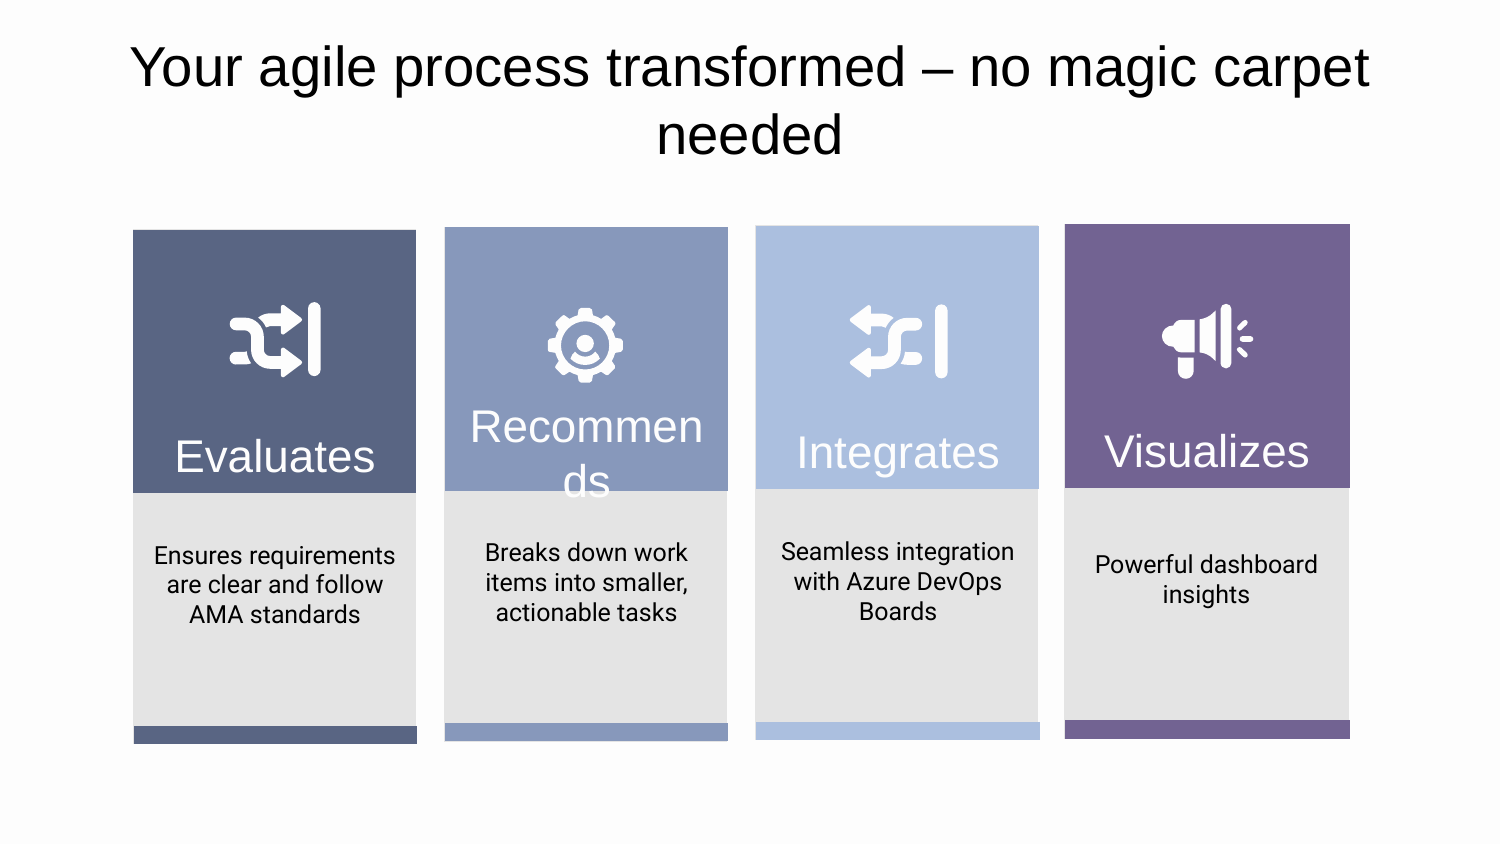

# Your agile process transformed – no magic carpet needed

Visualizes
Powerful dashboard insights

Integrates
Seamless integration with Azure DevOps Boards

Recommends
Breaks down work items into smaller, actionable tasks

Evaluates
Ensures requirements are clear and follow AMA standards